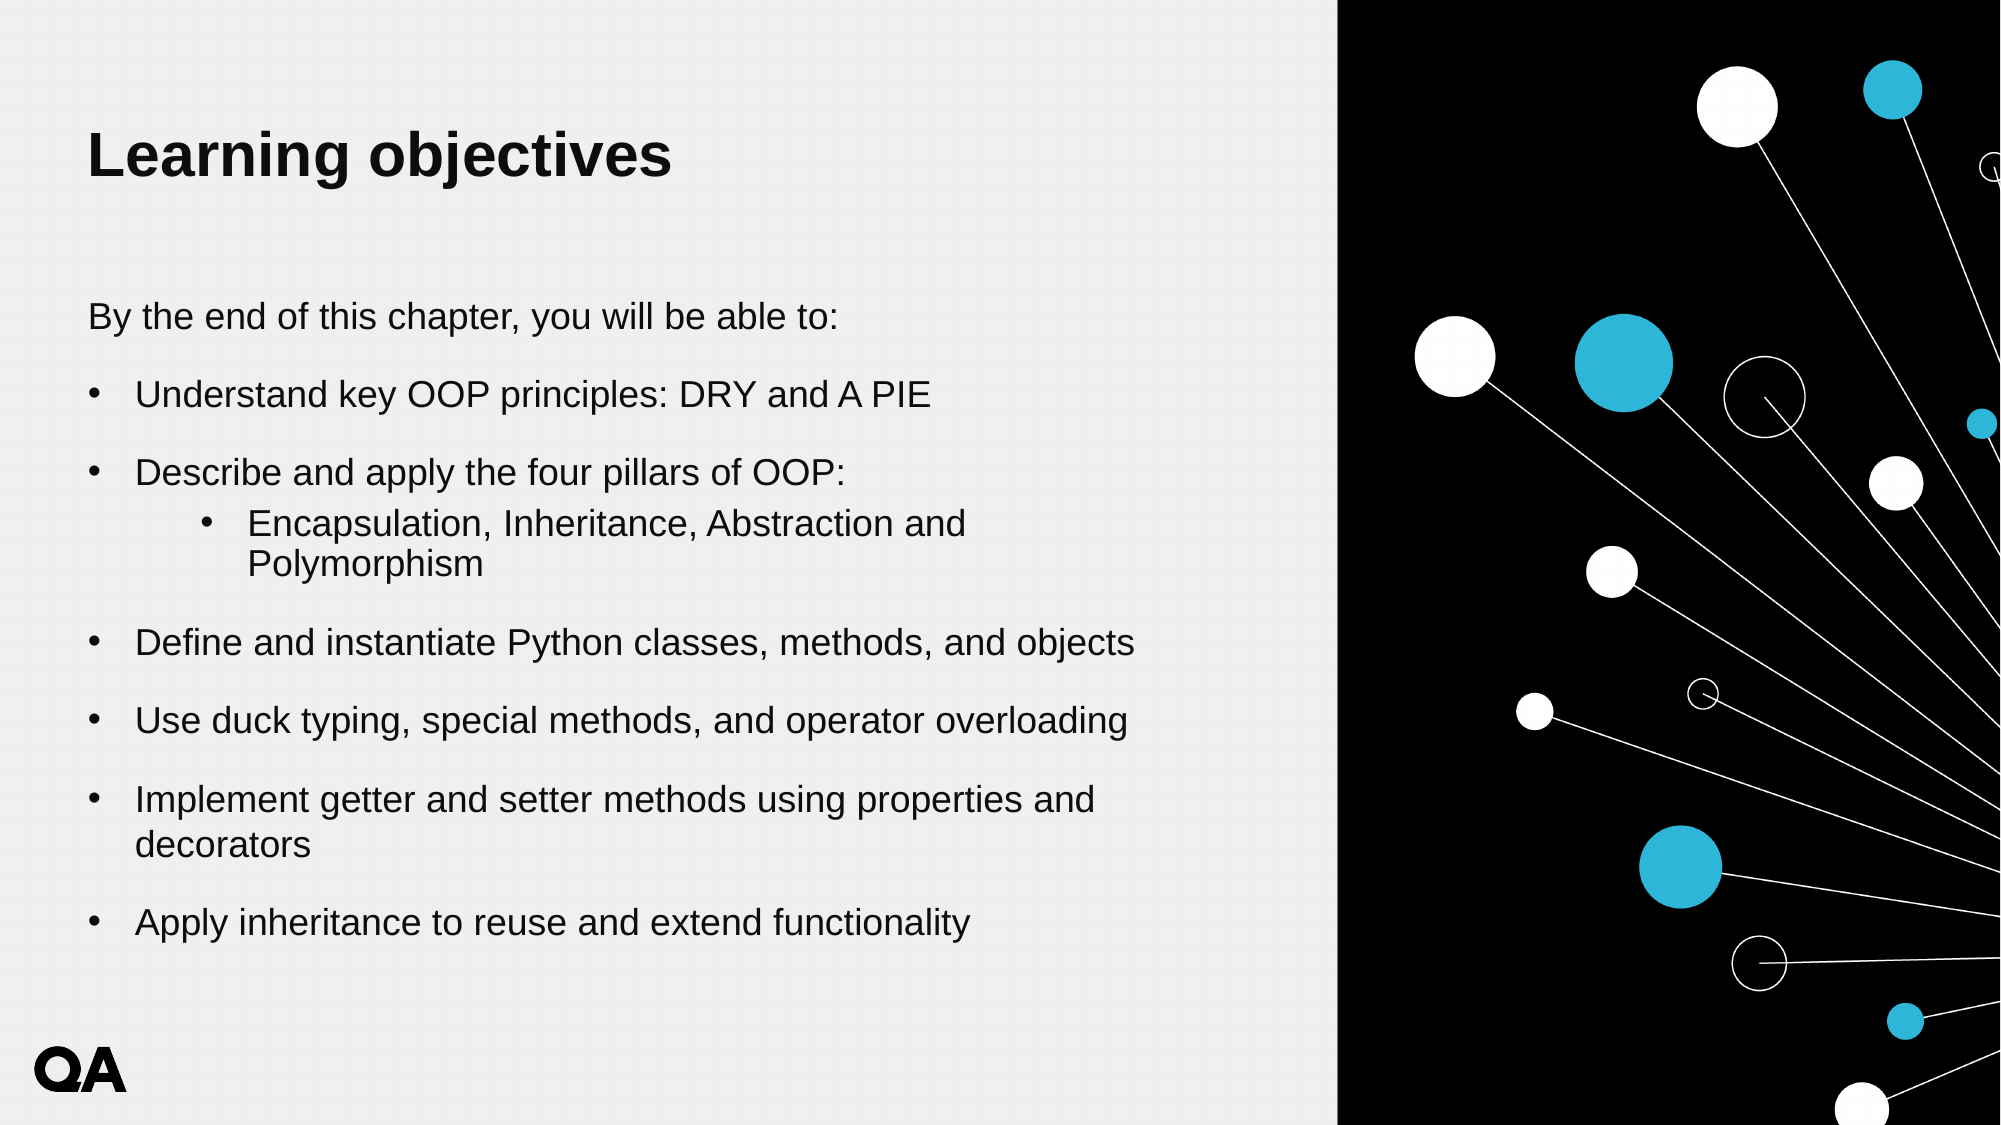

By the end of this chapter, you will be able to:
Understand key OOP principles: DRY and A PIE
Describe and apply the four pillars of OOP:
Encapsulation, Inheritance, Abstraction and Polymorphism
Define and instantiate Python classes, methods, and objects
Use duck typing, special methods, and operator overloading
Implement getter and setter methods using properties and decorators
Apply inheritance to reuse and extend functionality